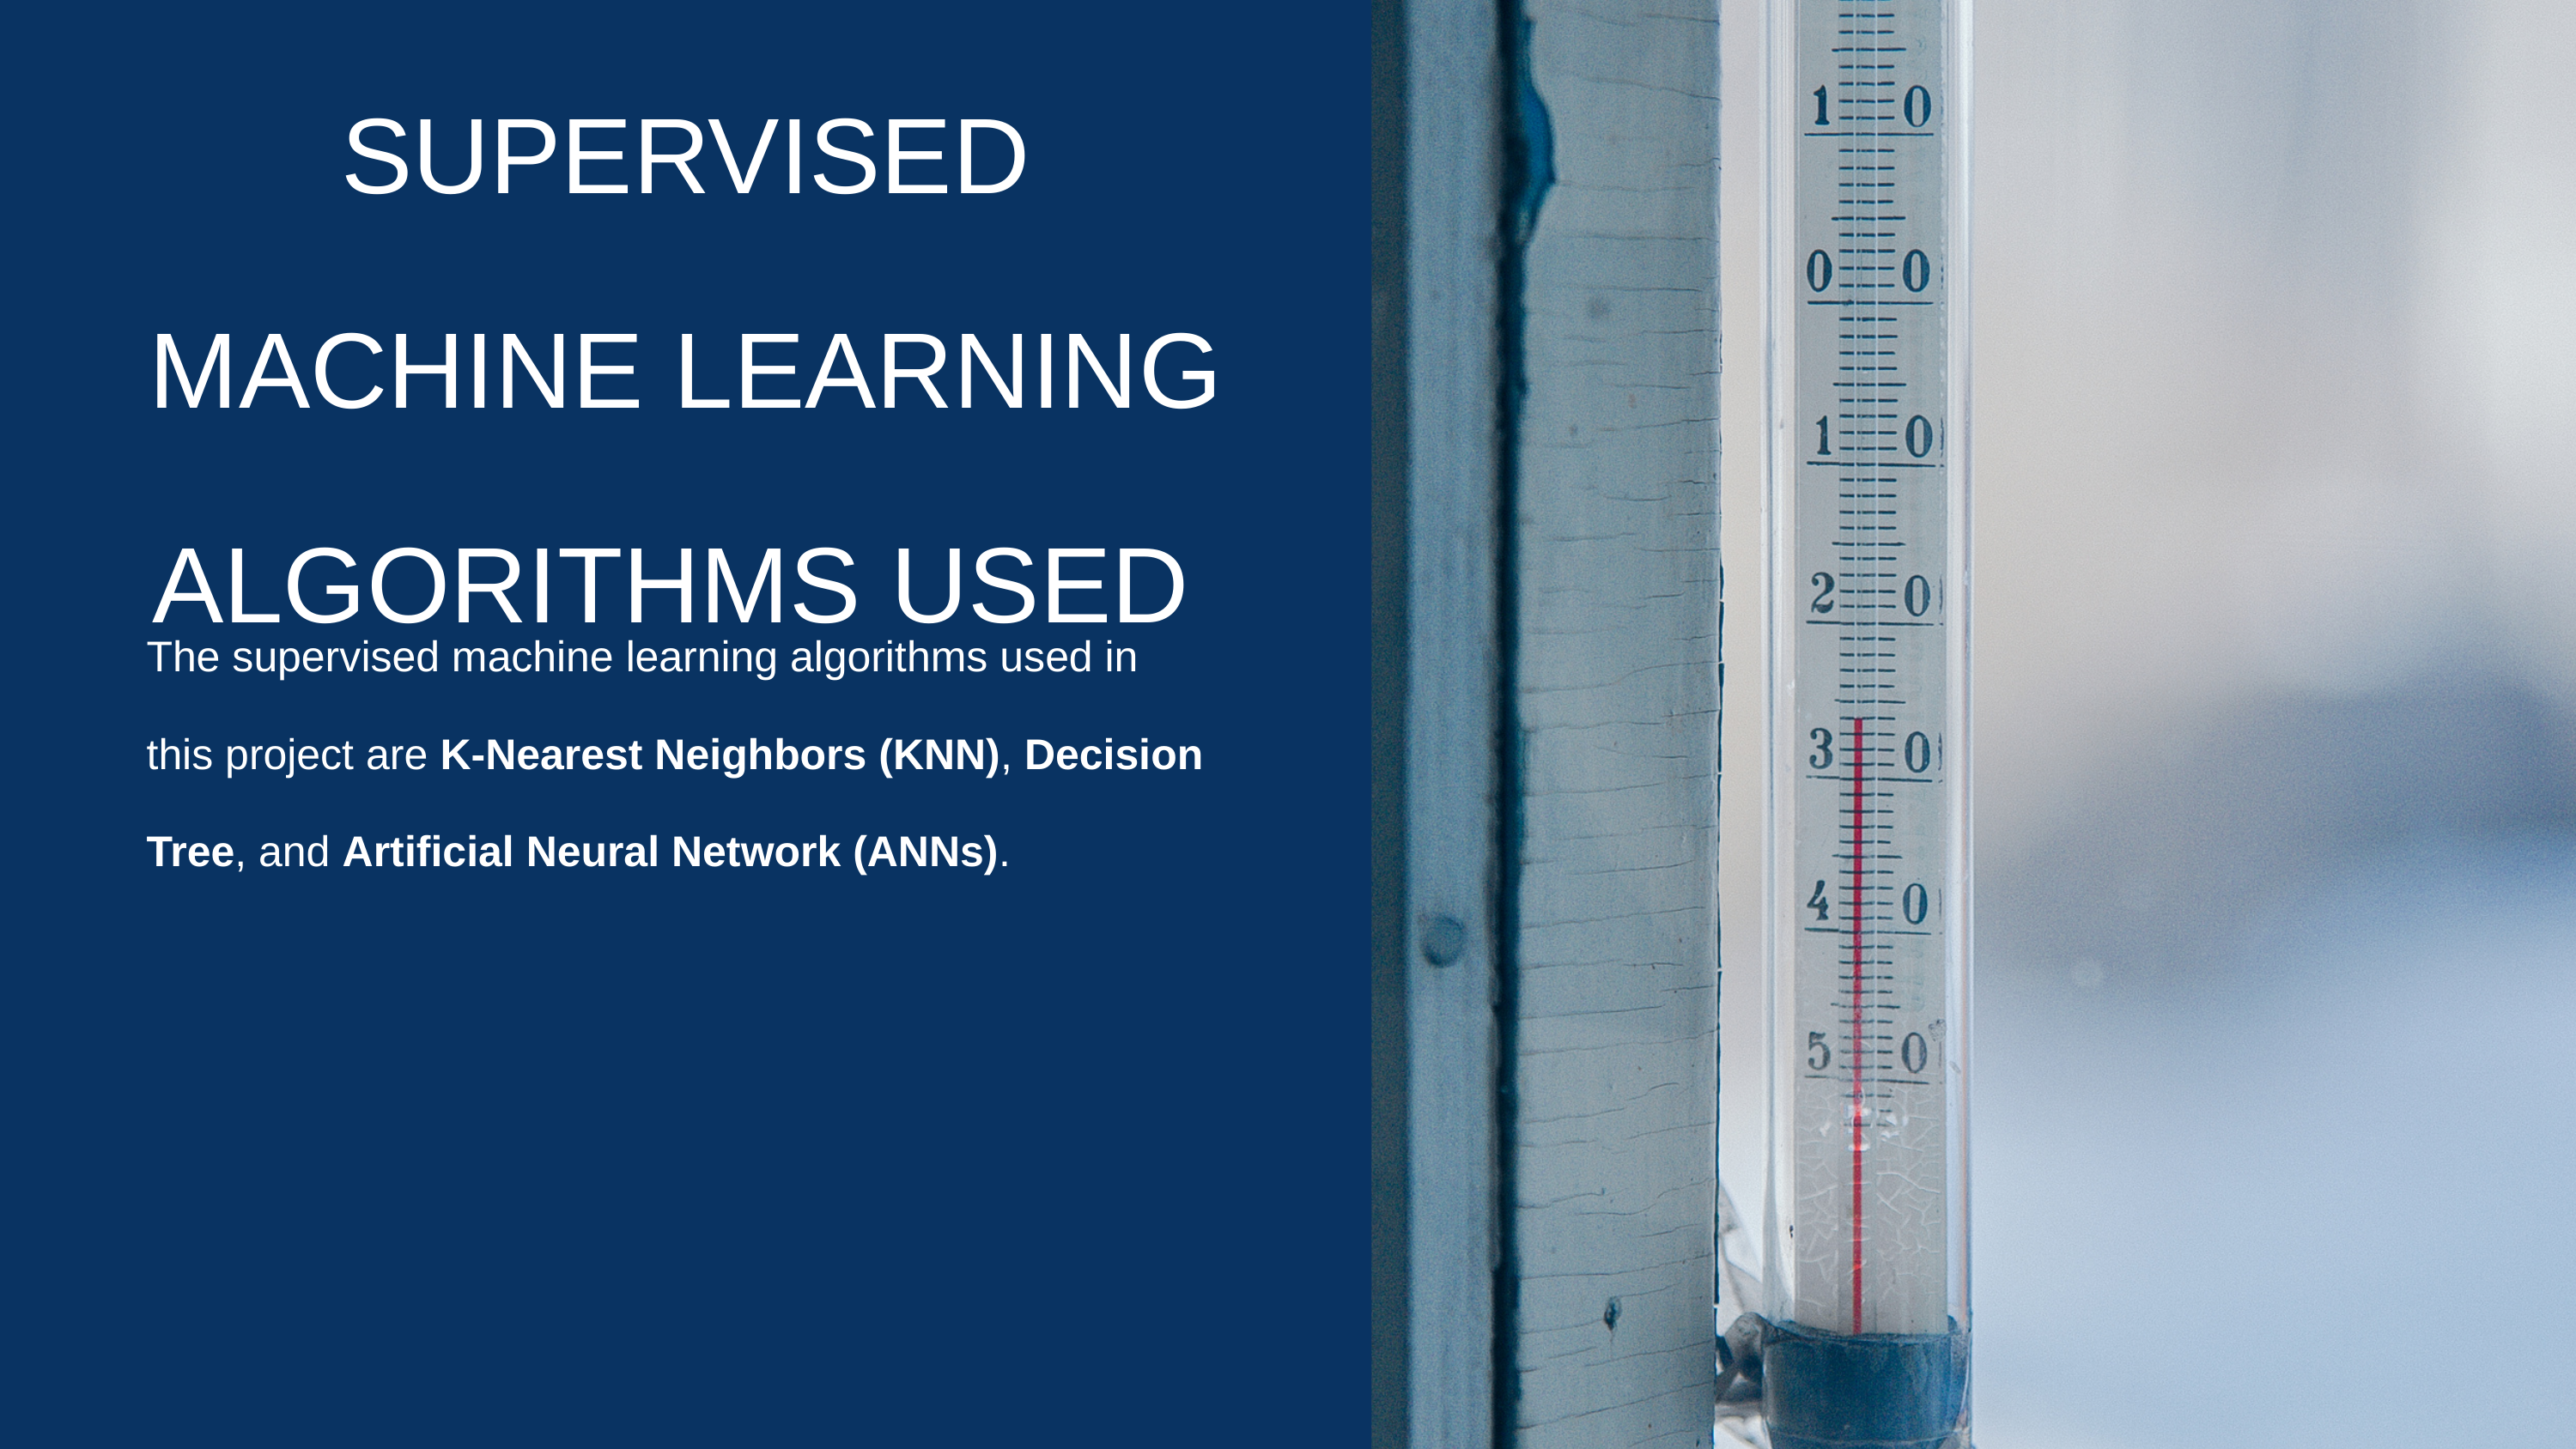

SUPERVISED MACHINE LEARNING ALGORITHMS USED

The supervised machine learning algorithms used in this project are K-Nearest Neighbors (KNN), Decision Tree, and Artificial Neural Network (ANNs).